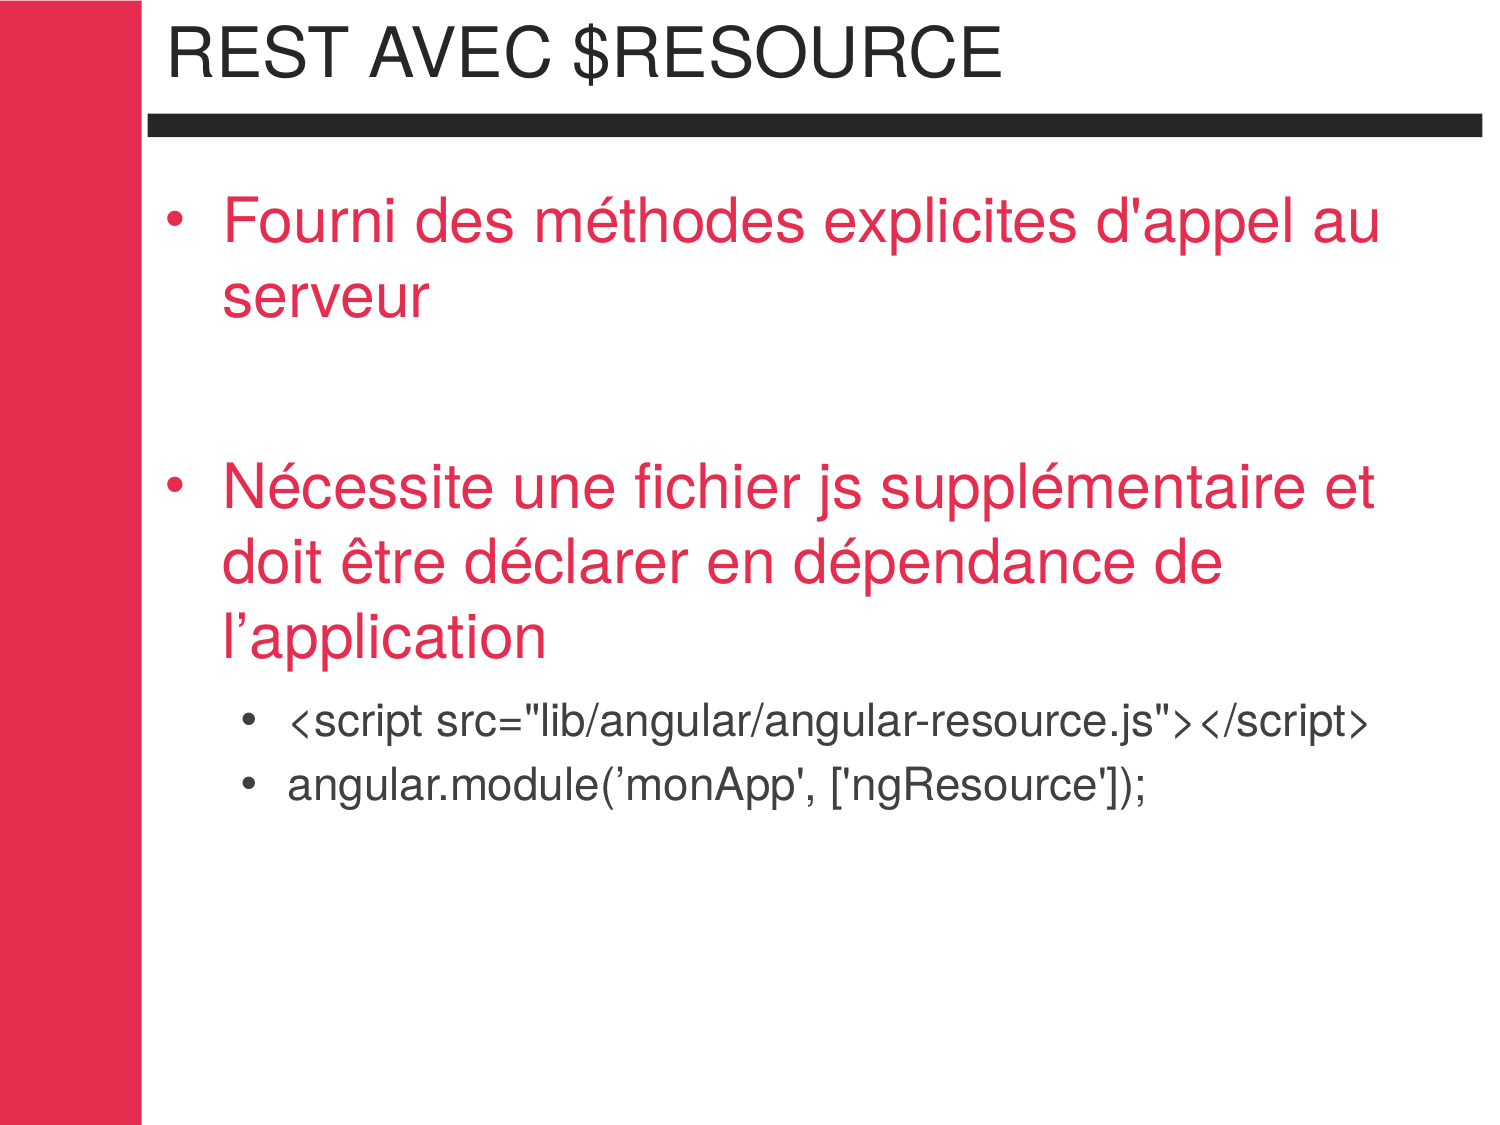

# REST avec $resource
Fourni des méthodes explicites d'appel au serveur

Nécessite une fichier js supplémentaire et doit être déclarer en dépendance de l’application
<script src="lib/angular/angular-resource.js"></script>
angular.module(’monApp', ['ngResource']);